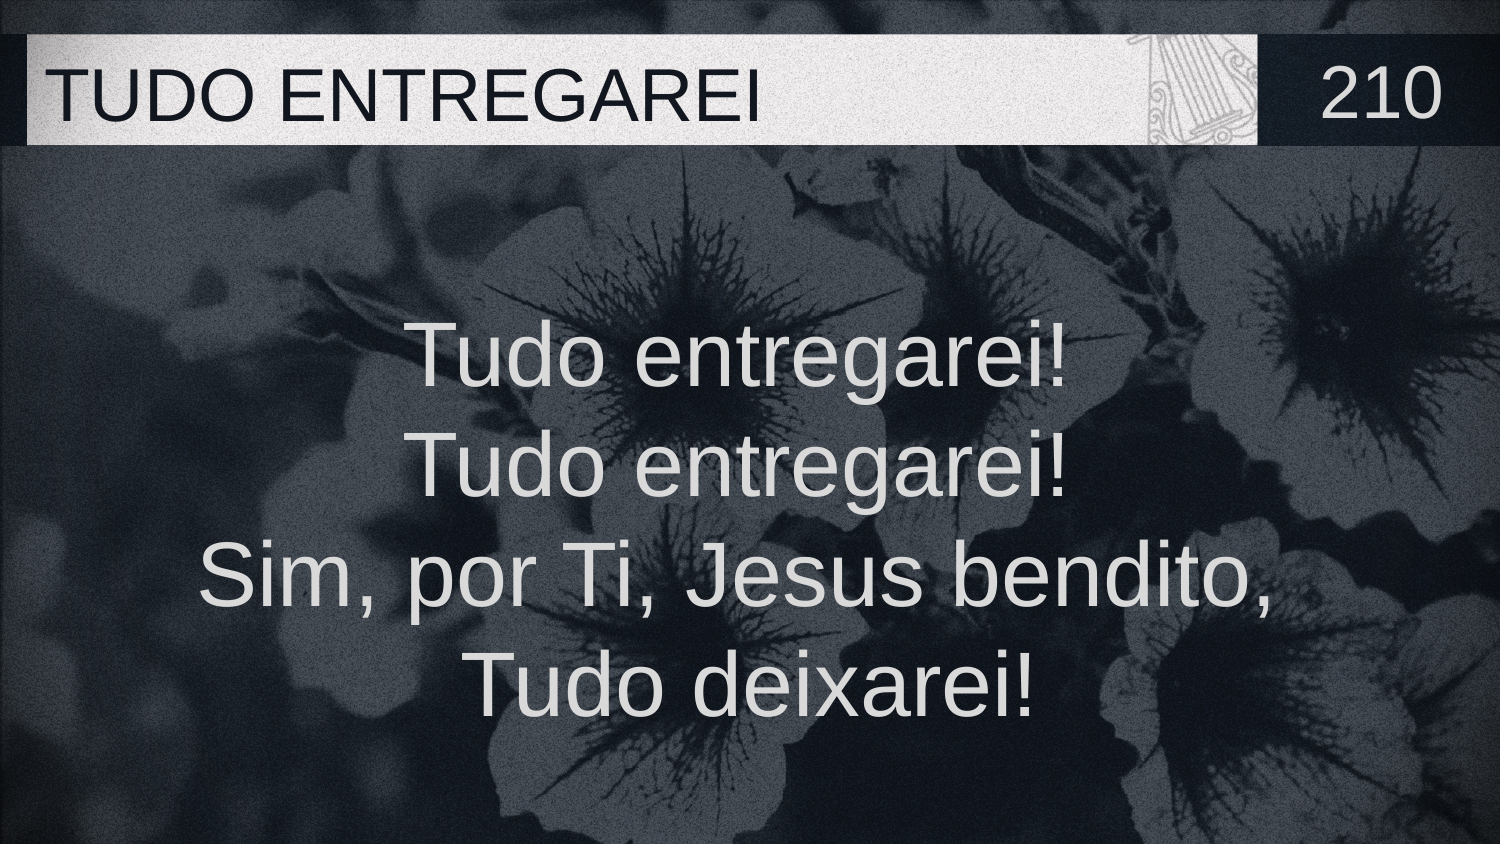

# TUDO ENTREGAREI
210
Tudo entregarei!
Tudo entregarei!
Sim, por Ti, Jesus bendito,
Tudo deixarei!